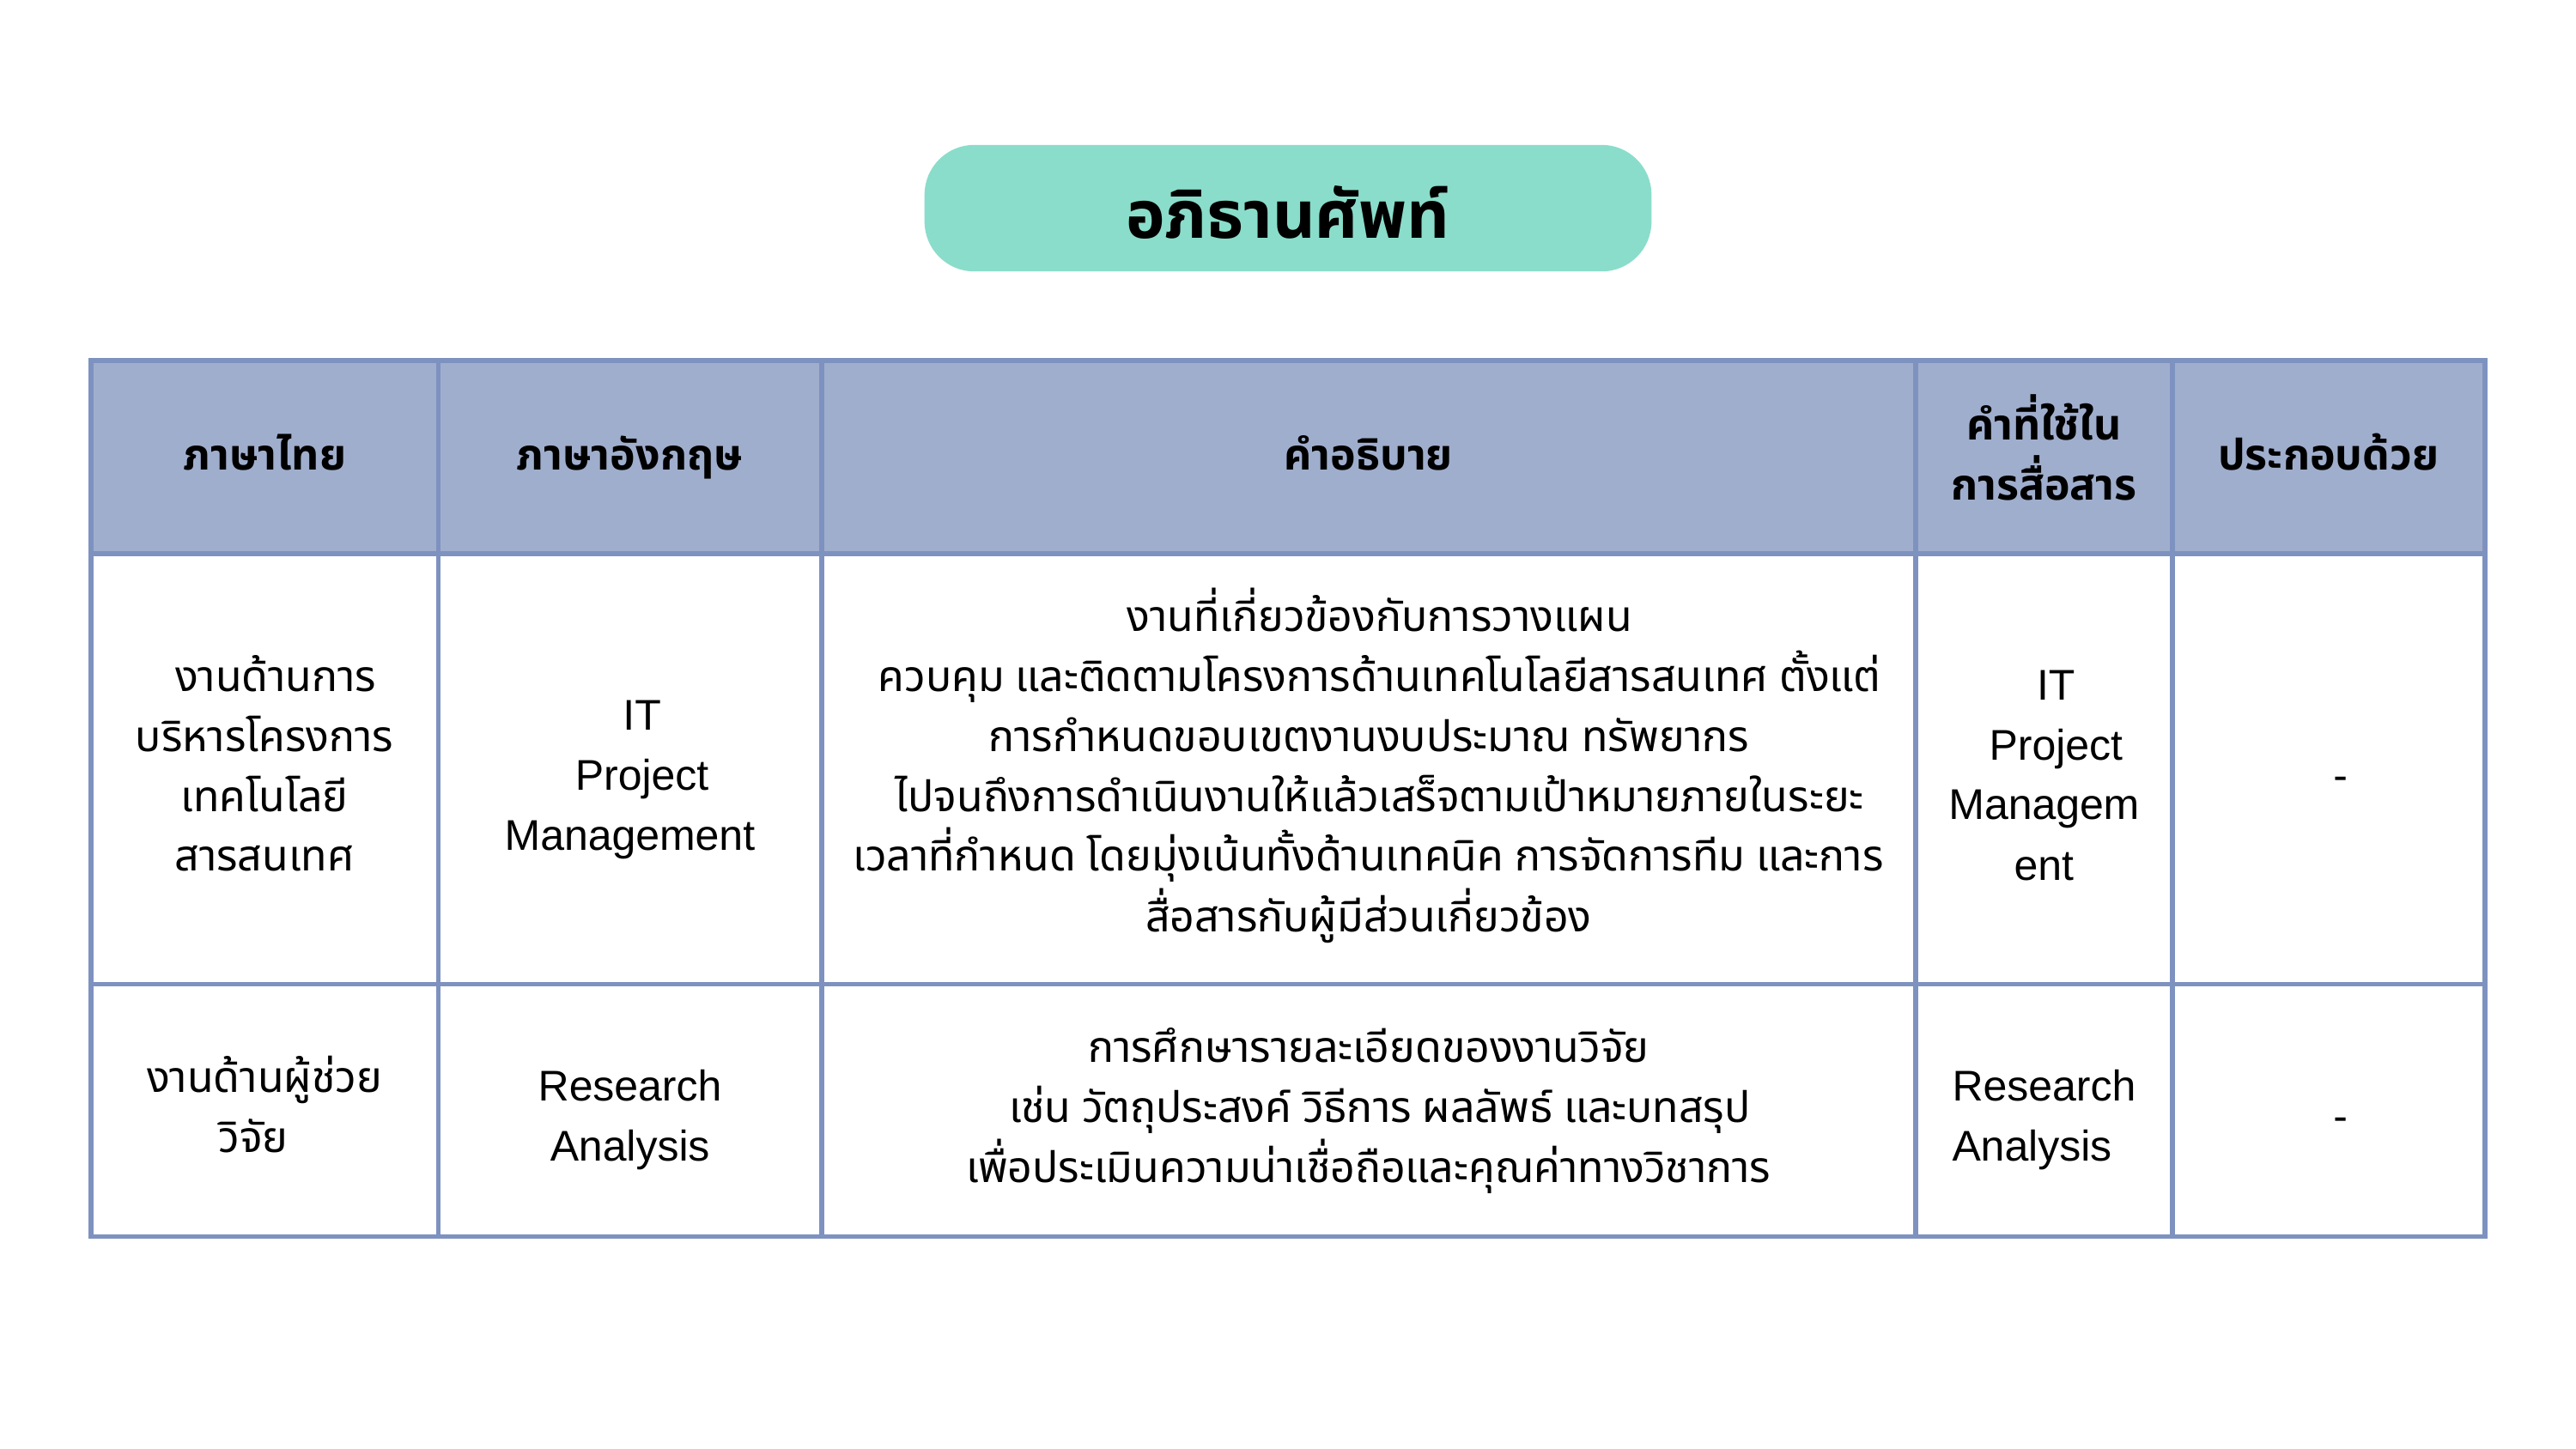

อภิธานศัพท์
| ภาษาไทย | ภาษาอังกฤษ | คำอธิบาย | คำที่ใช้ในการสื่อสาร | ประกอบด้วย |
| --- | --- | --- | --- | --- |
| งานด้านการบริหารโครงการเทคโนโลยีสารสนเทศ | IT Project Management | งานที่เกี่ยวข้องกับการวางแผน ควบคุม และติดตามโครงการด้านเทคโนโลยีสารสนเทศ ตั้งแต่การกำหนดขอบเขตงานงบประมาณ ทรัพยากร ไปจนถึงการดำเนินงานให้แล้วเสร็จตามเป้าหมายภายในระยะเวลาที่กำหนด โดยมุ่งเน้นทั้งด้านเทคนิค การจัดการทีม และการสื่อสารกับผู้มีส่วนเกี่ยวข้อง | IT Project Management | - |
| งานด้านผู้ช่วยวิจัย | Research Analysis | การศึกษารายละเอียดของงานวิจัย เช่น วัตถุประสงค์ วิธีการ ผลลัพธ์ และบทสรุป เพื่อประเมินความน่าเชื่อถือและคุณค่าทางวิชาการ | Research Analysis | - |